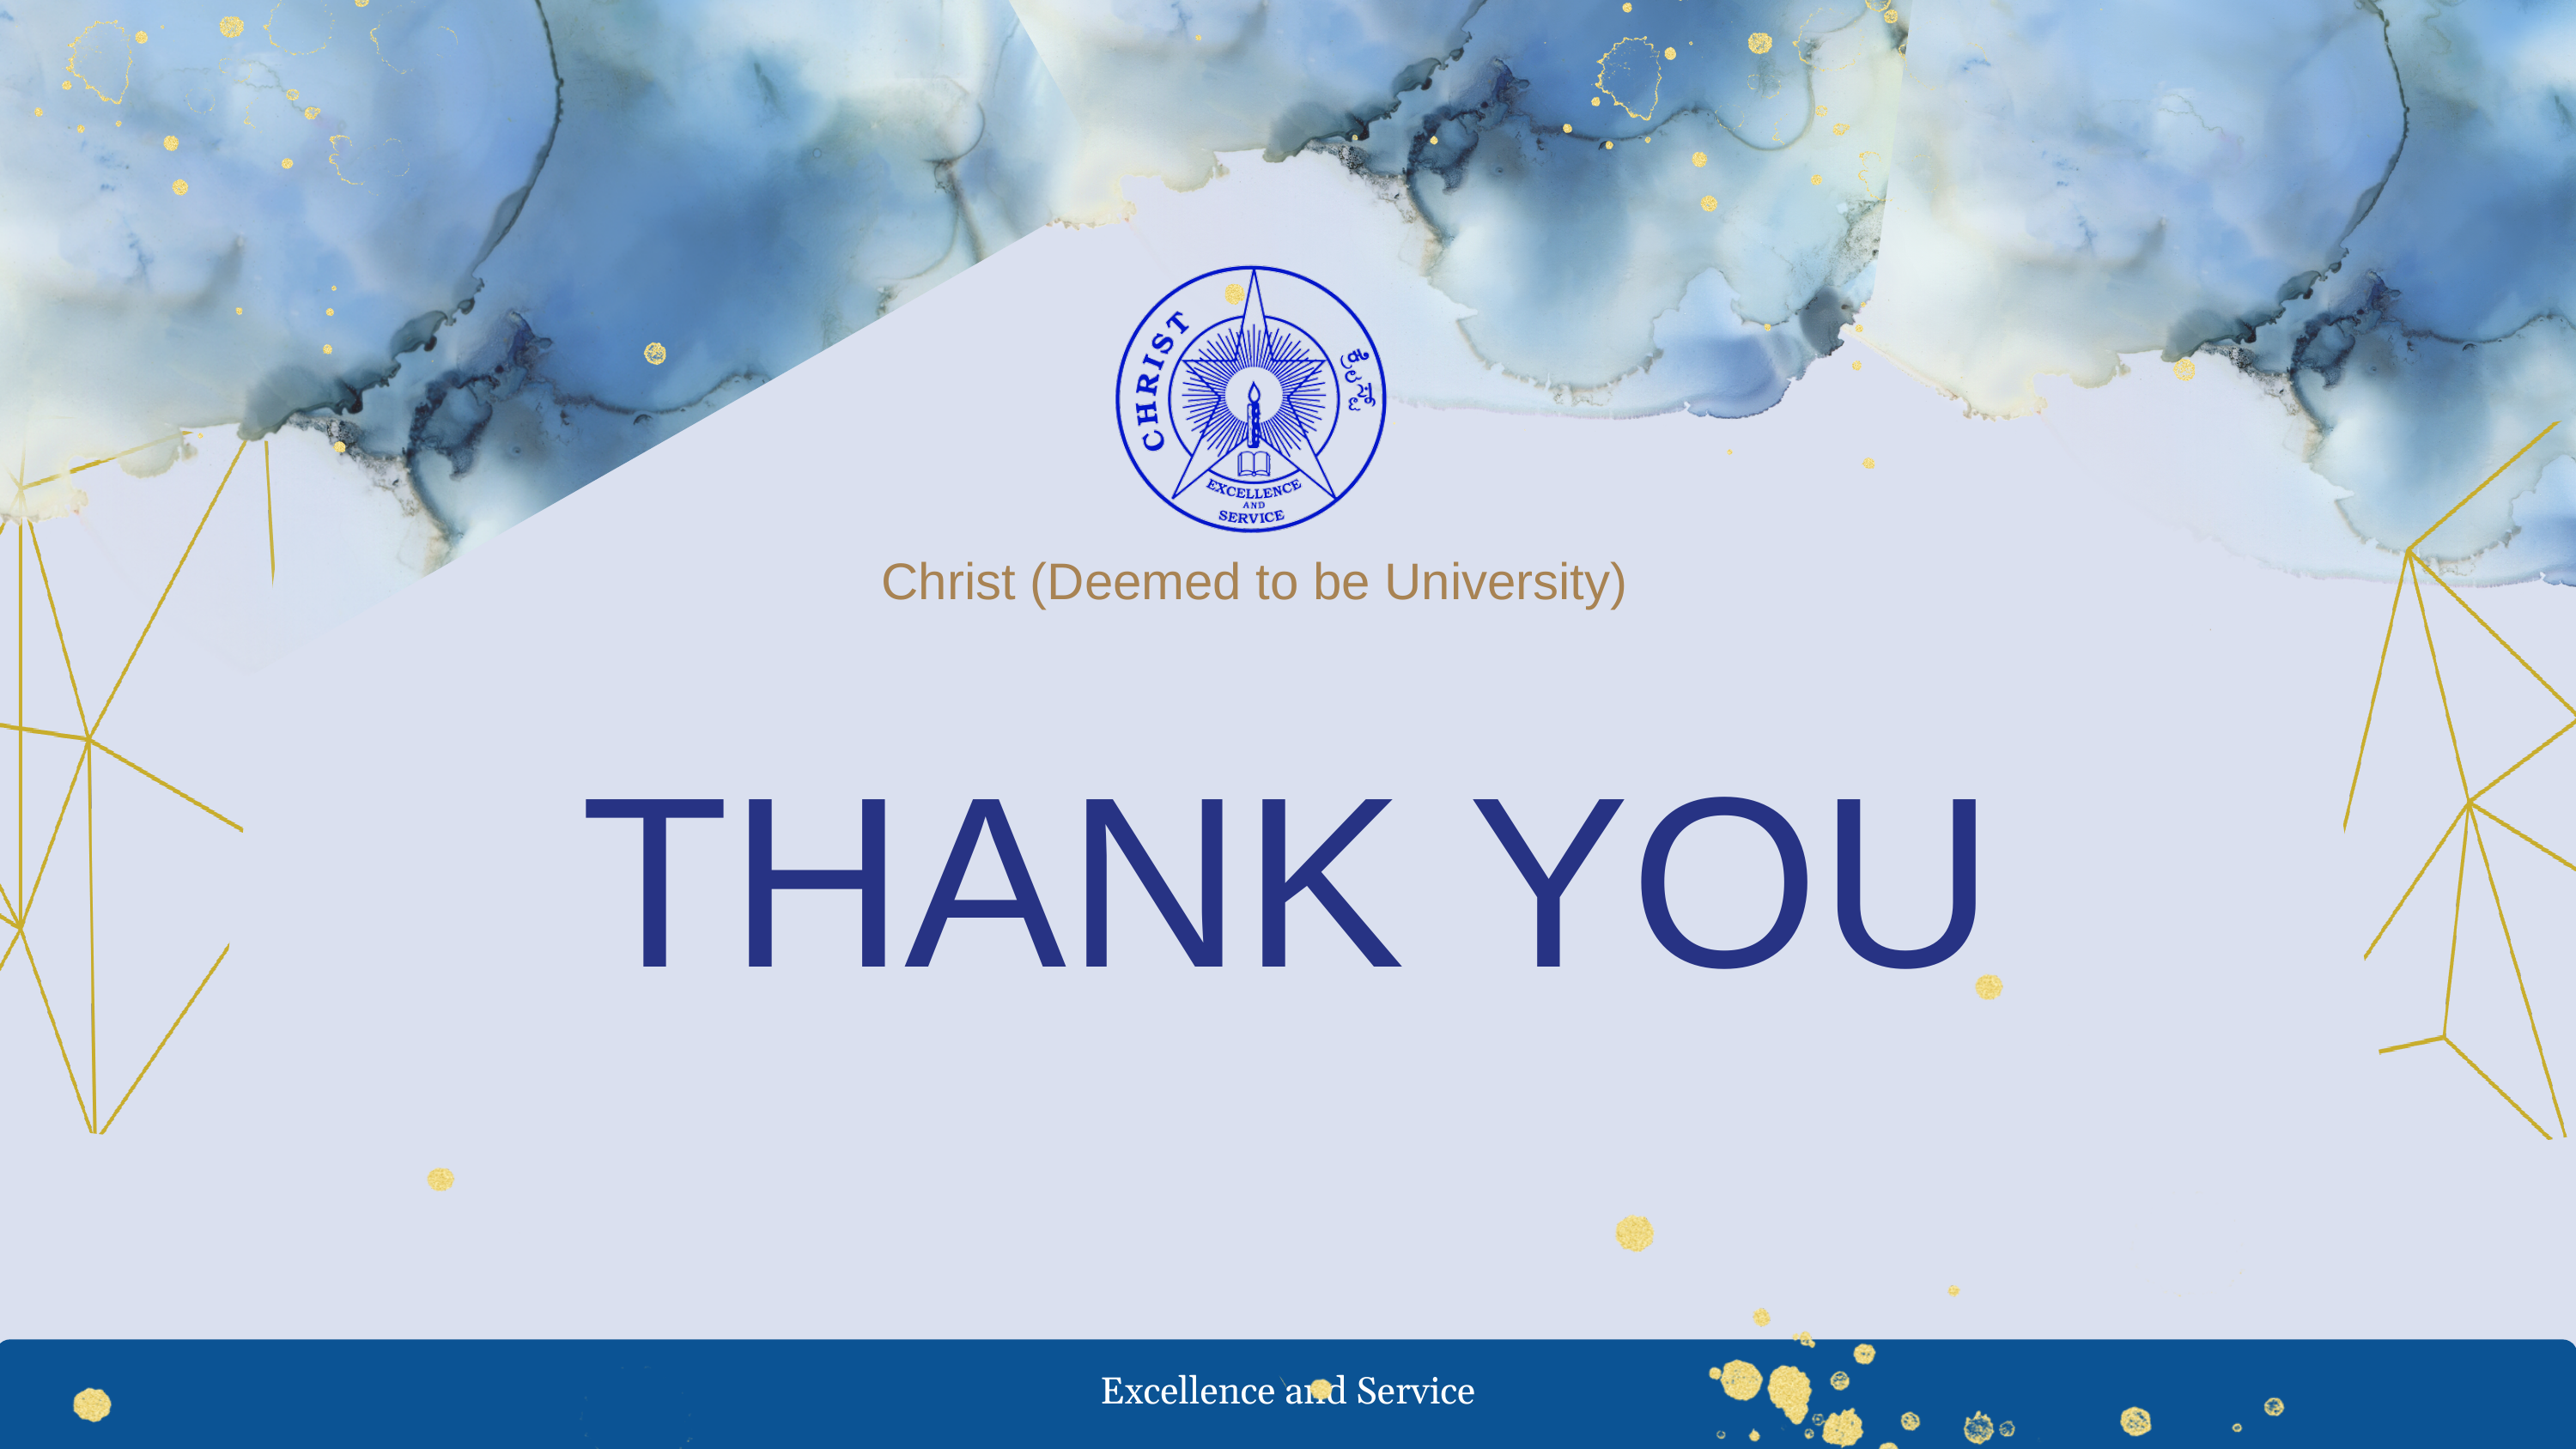

Christ (Deemed to be University)

﻿THANK YOU